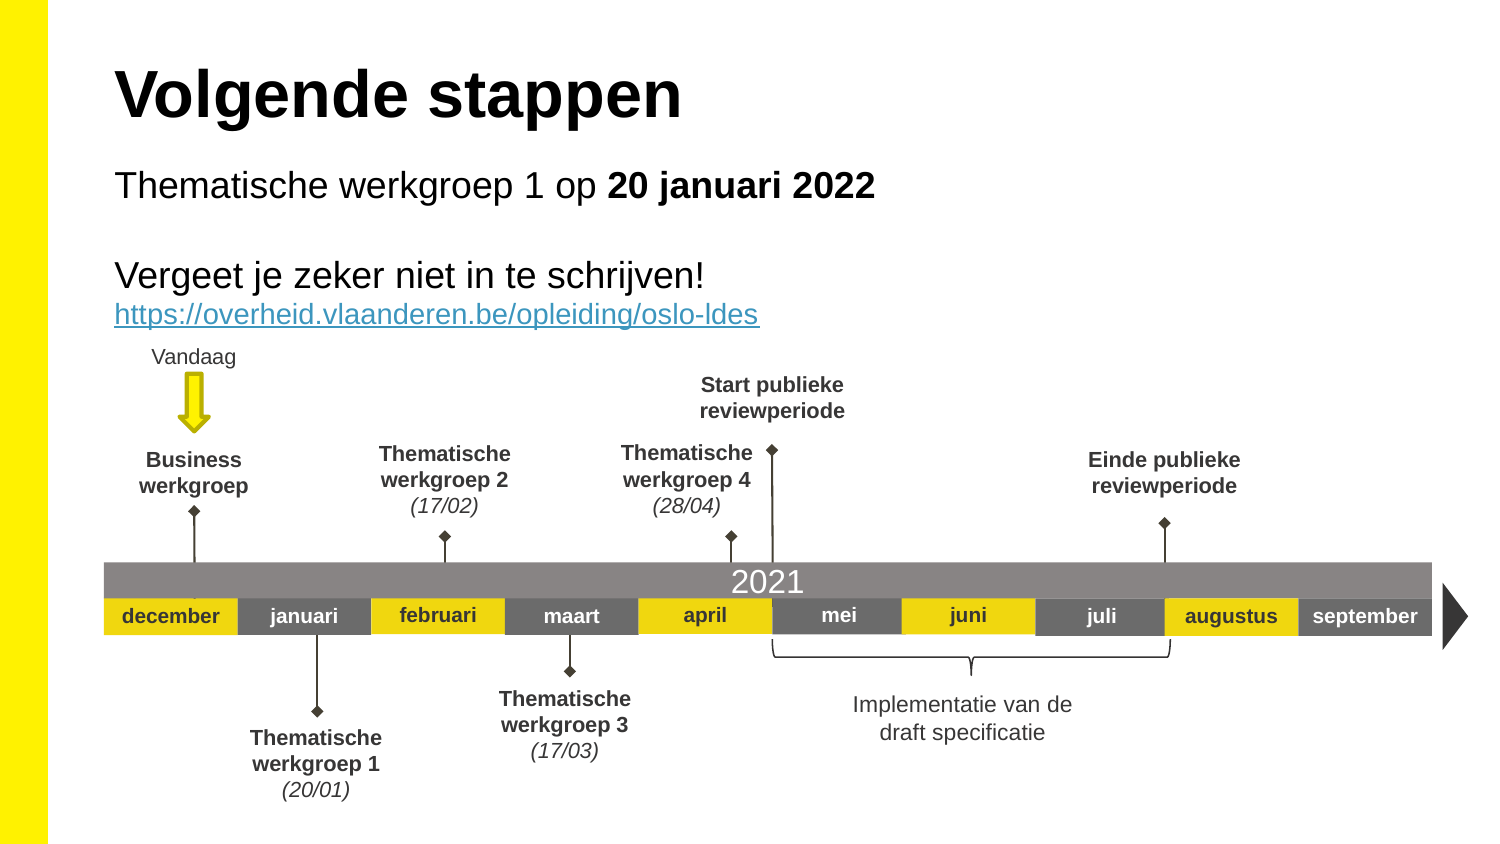

Volgende stappen
Thematische werkgroep 1 op 20 januari 2022

Vergeet je zeker niet in te schrijven!
https://overheid.vlaanderen.be/opleiding/oslo-ldes

Vandaag
Start publieke reviewperiode

Thematische werkgroep 4
(28/04)
Thematische werkgroep 2 (17/02)
Business werkgroep
Einde publieke reviewperiode

2021
april
februari
mei
juni
maart
januari
december
juli
september
augustus

Thematische werkgroep 3
(17/03)
Implementatie van de draft specificatie
Thematische werkgroep 1
(20/01)